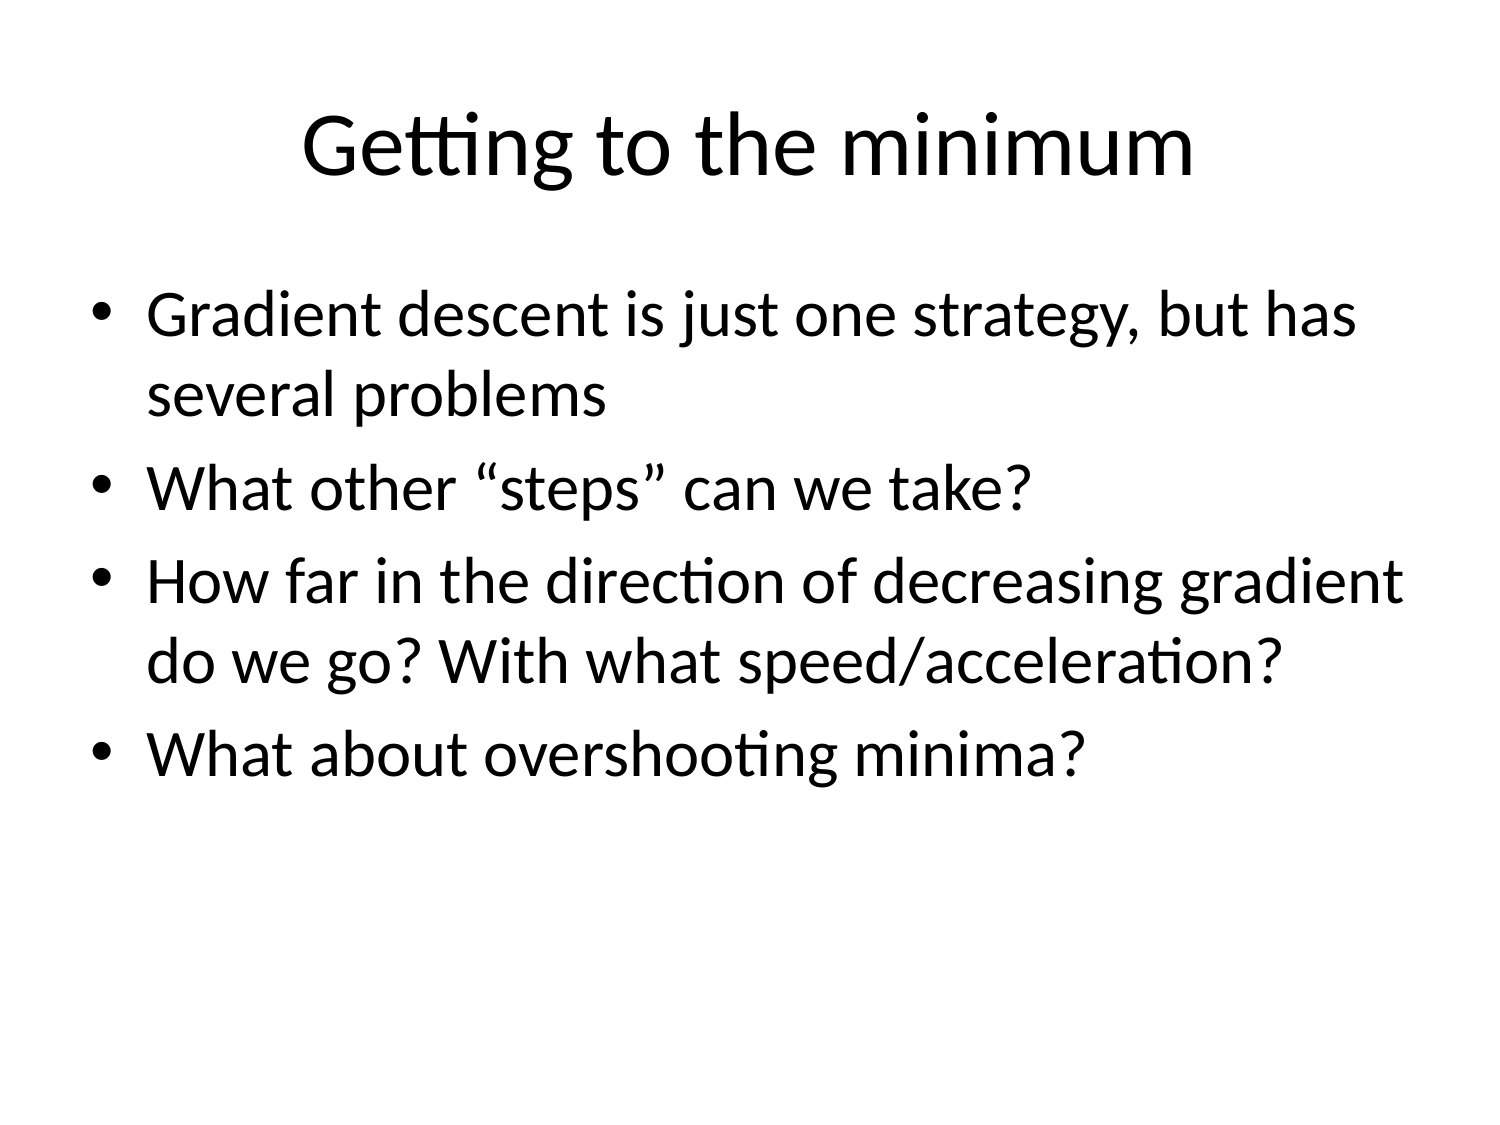

# Getting to the minimum
Gradient descent is just one strategy, but has several problems
What other “steps” can we take?
How far in the direction of decreasing gradient do we go? With what speed/acceleration?
What about overshooting minima?